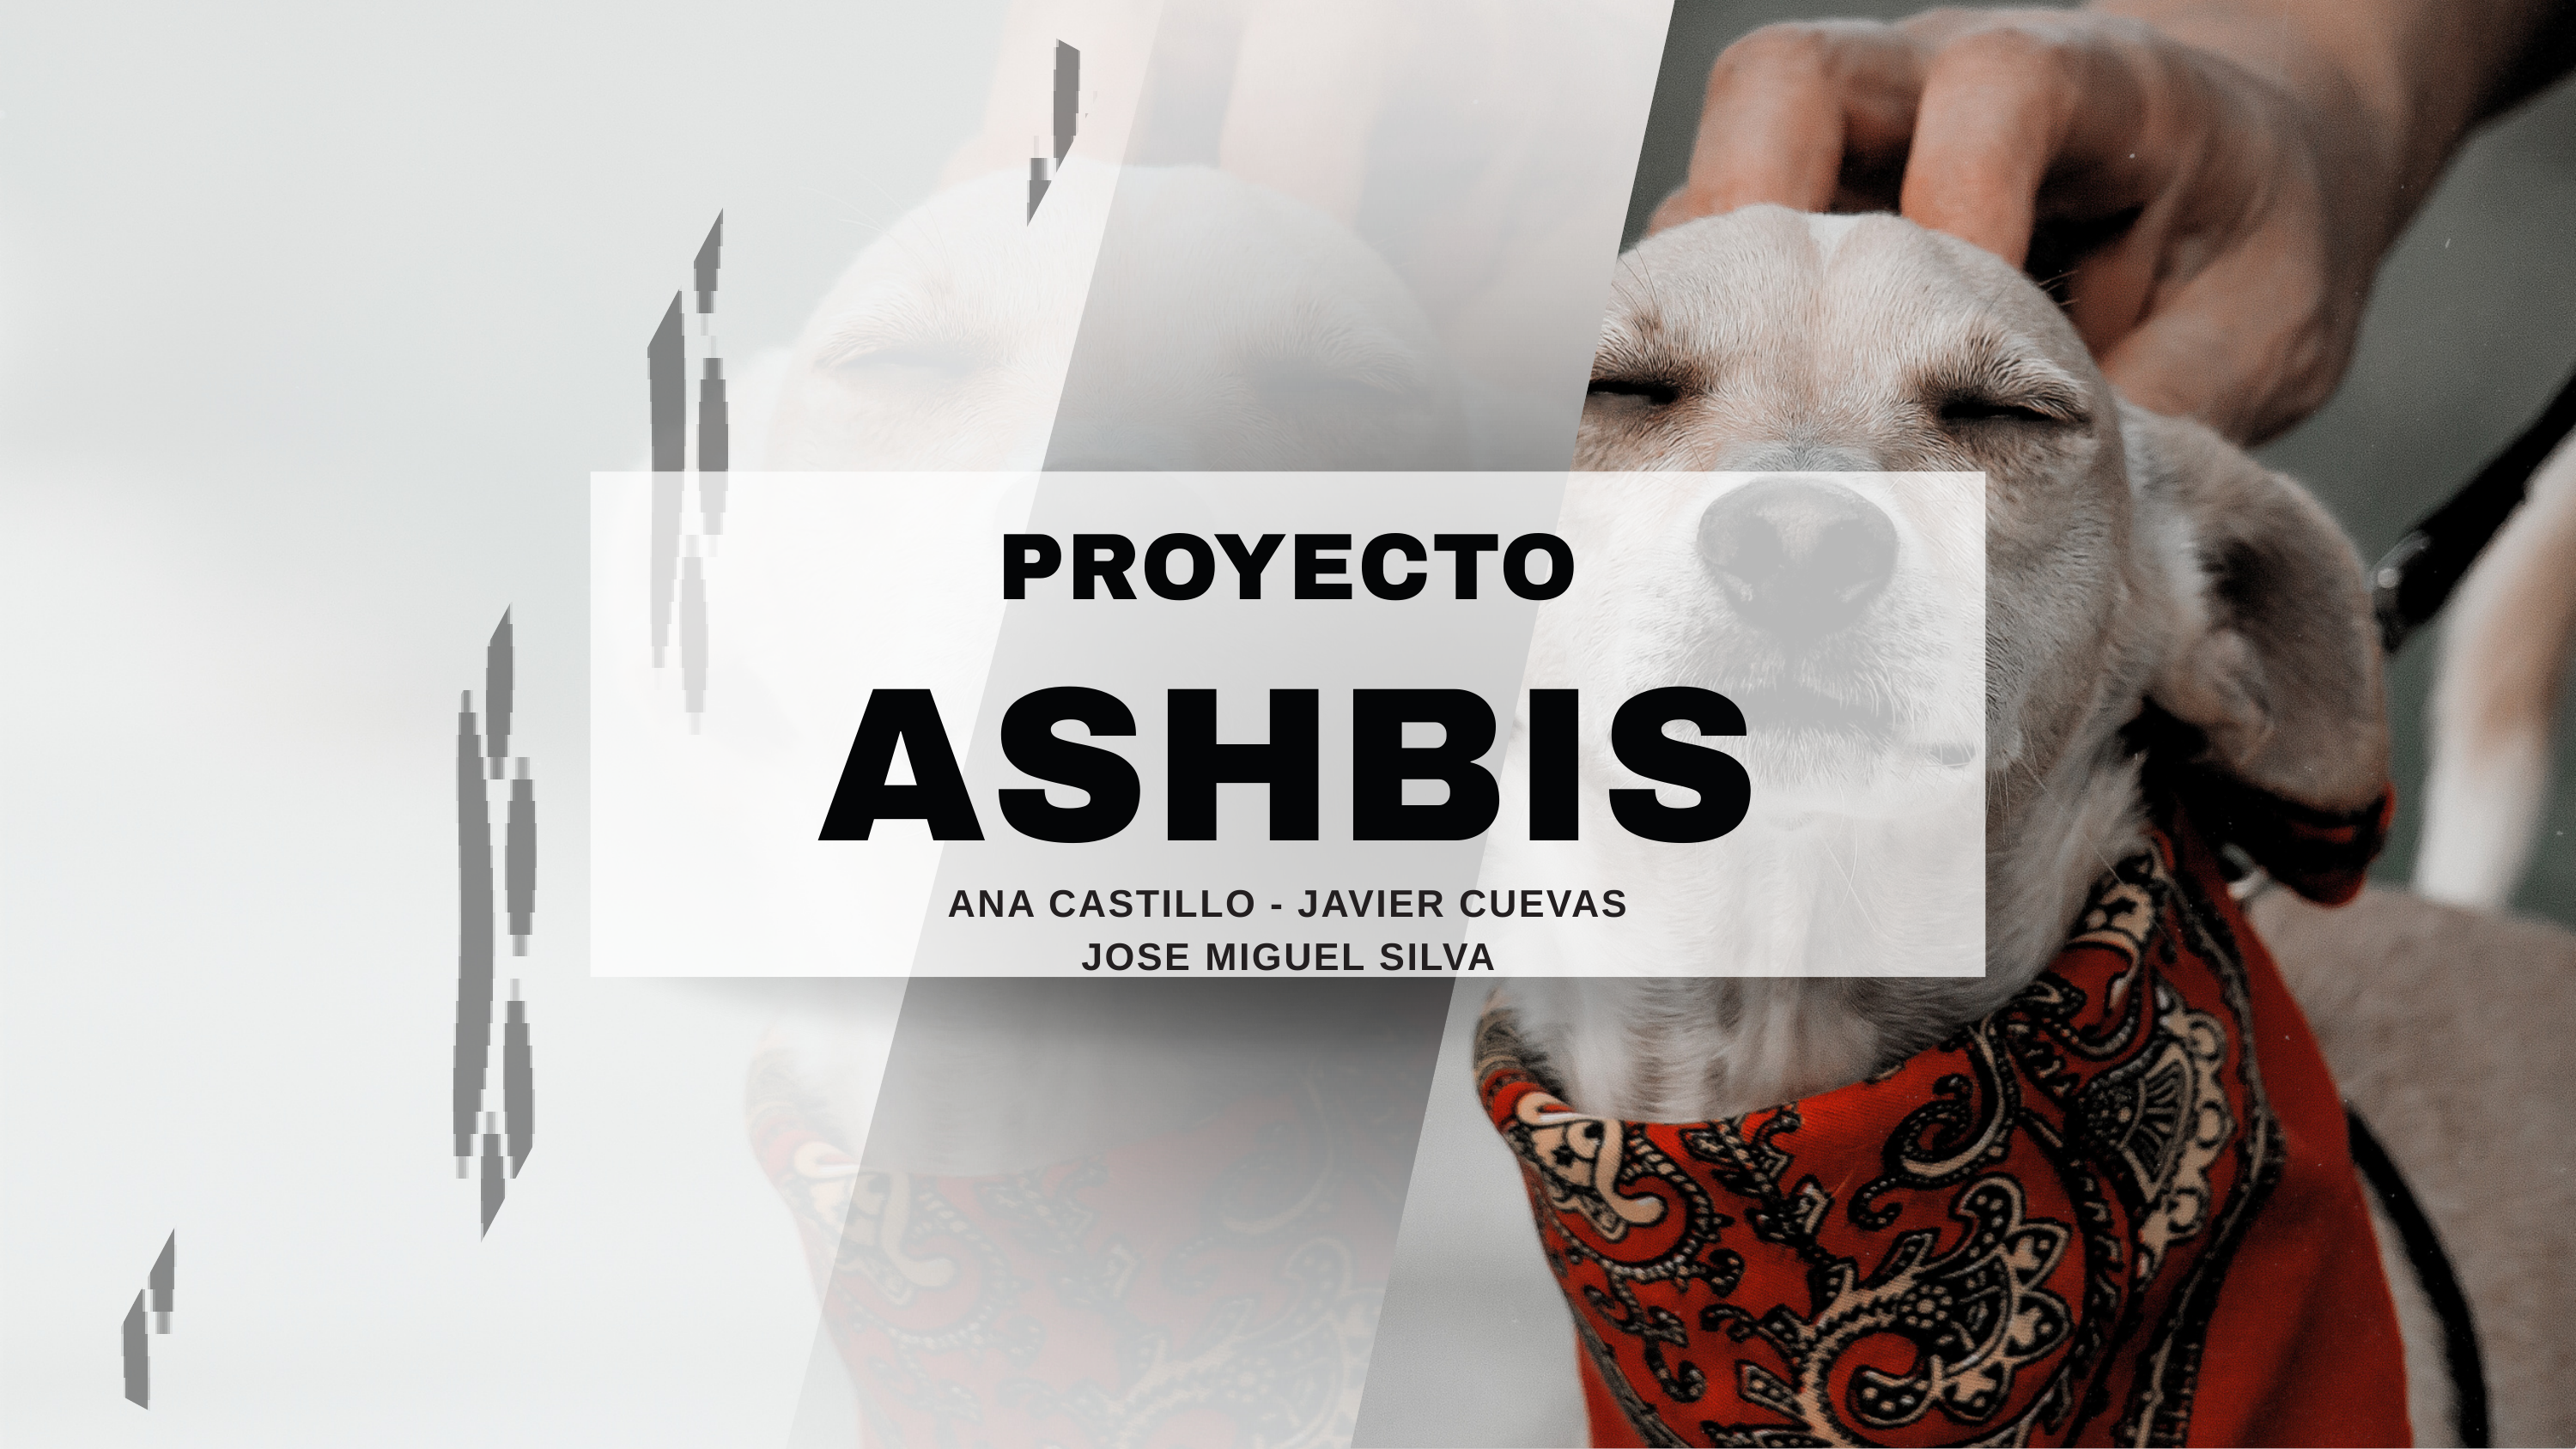

PROYECTO
ASHBIS

ANA CASTILLO - JAVIER CUEVAS
JOSE MIGUEL SILVA